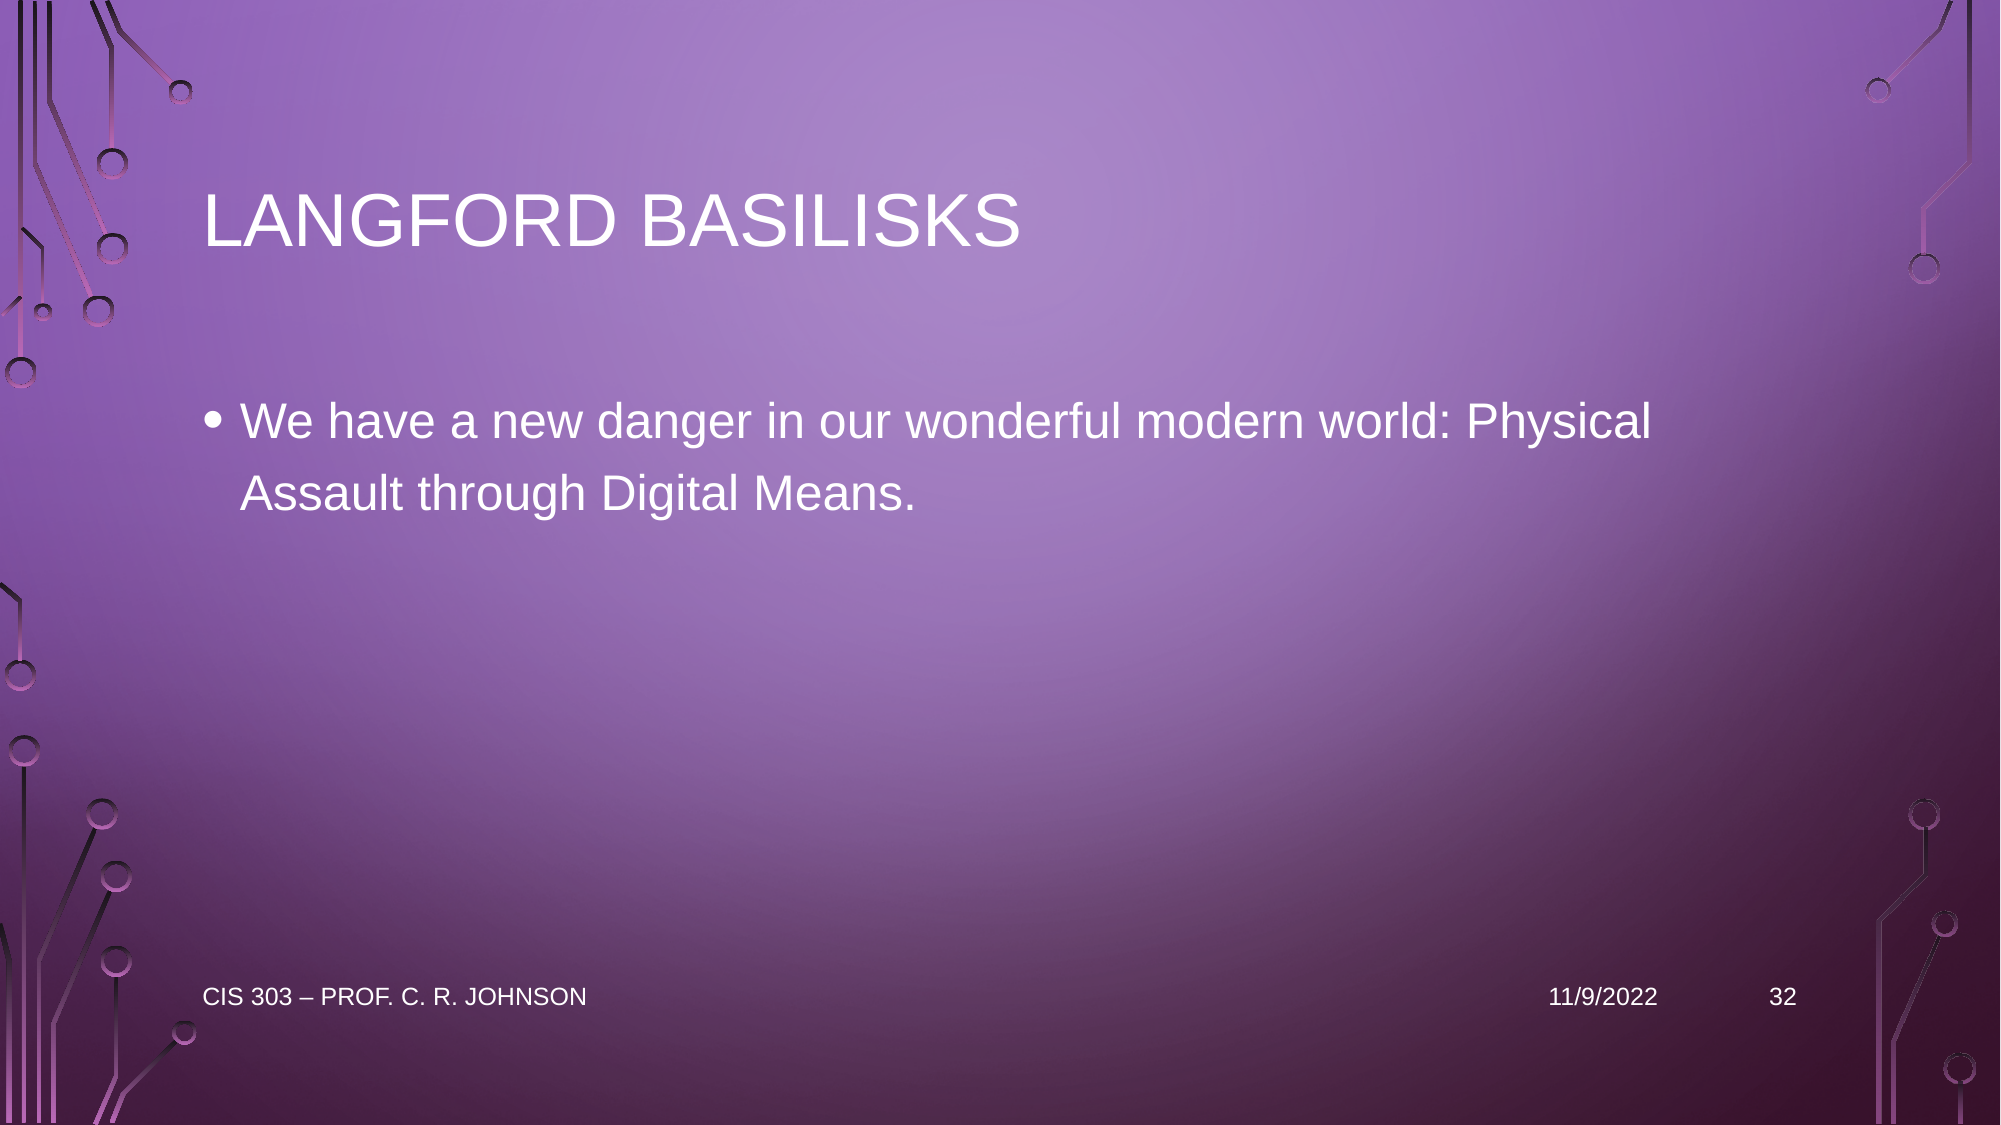

# Langford Basilisks
We have a new danger in our wonderful modern world: Physical Assault through Digital Means.
32
CIS 303 – Prof. C. R. Johnson
11/9/2022